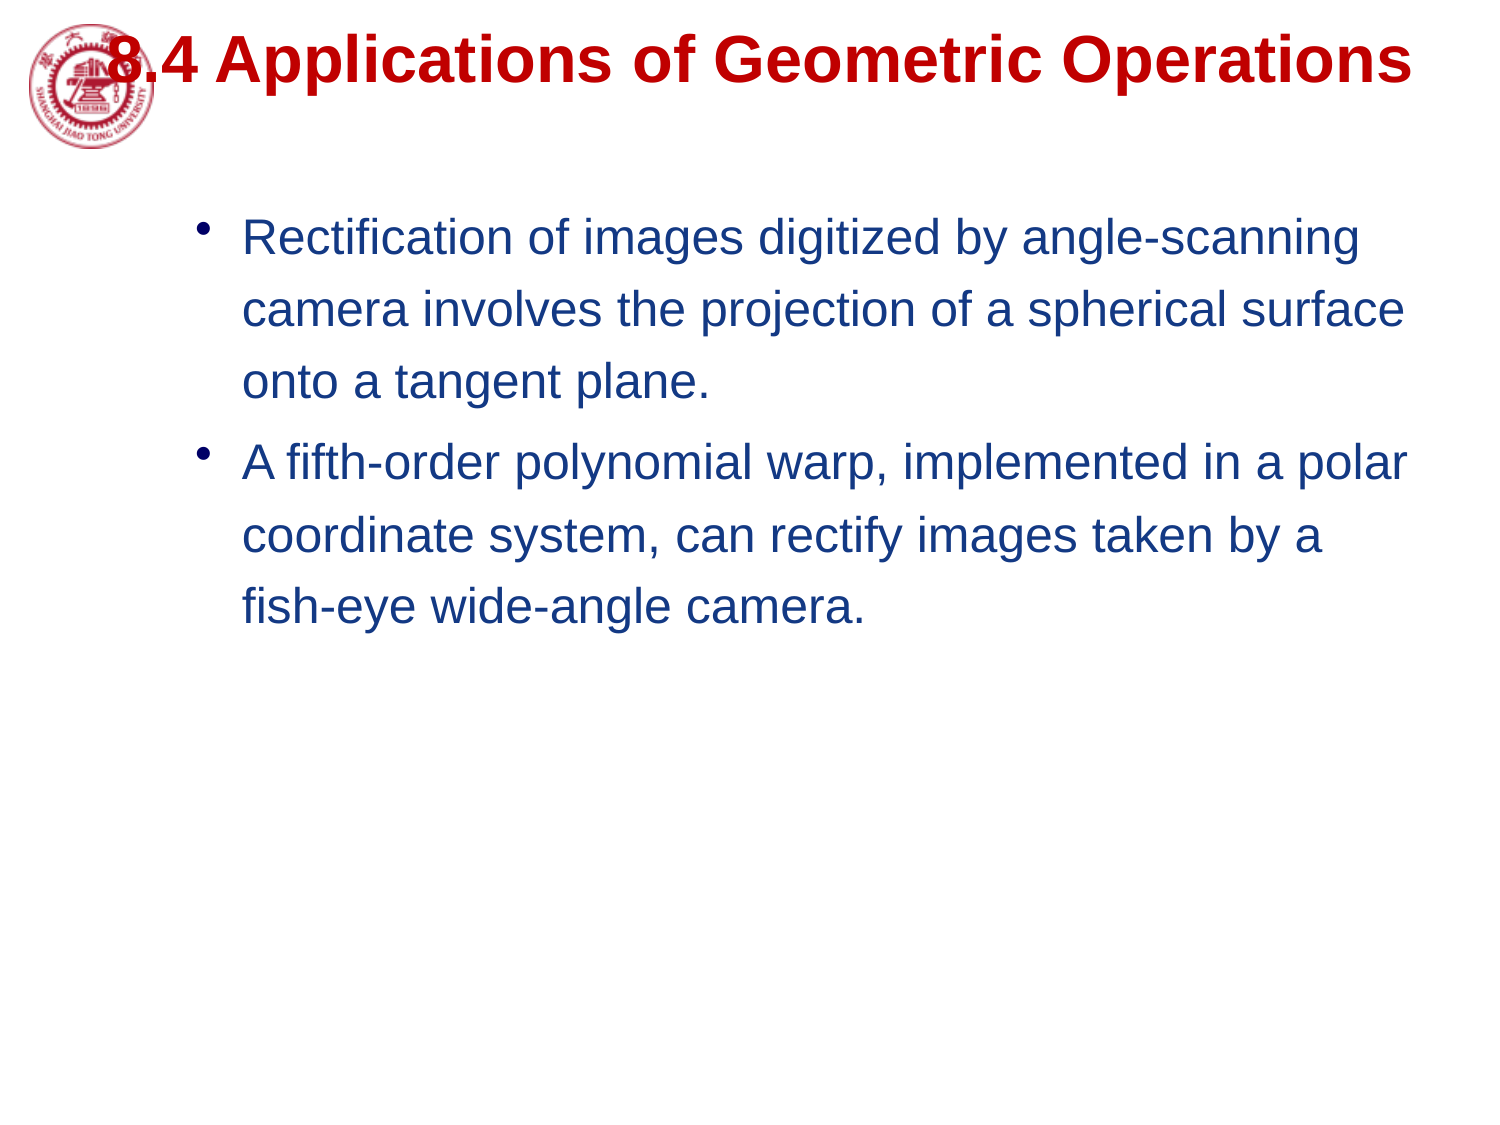

# 8.4 Applications of Geometric Operations
Rectification of images digitized by angle-scanning camera involves the projection of a spherical surface onto a tangent plane.
A fifth-order polynomial warp, implemented in a polar coordinate system, can rectify images taken by a fish-eye wide-angle camera.